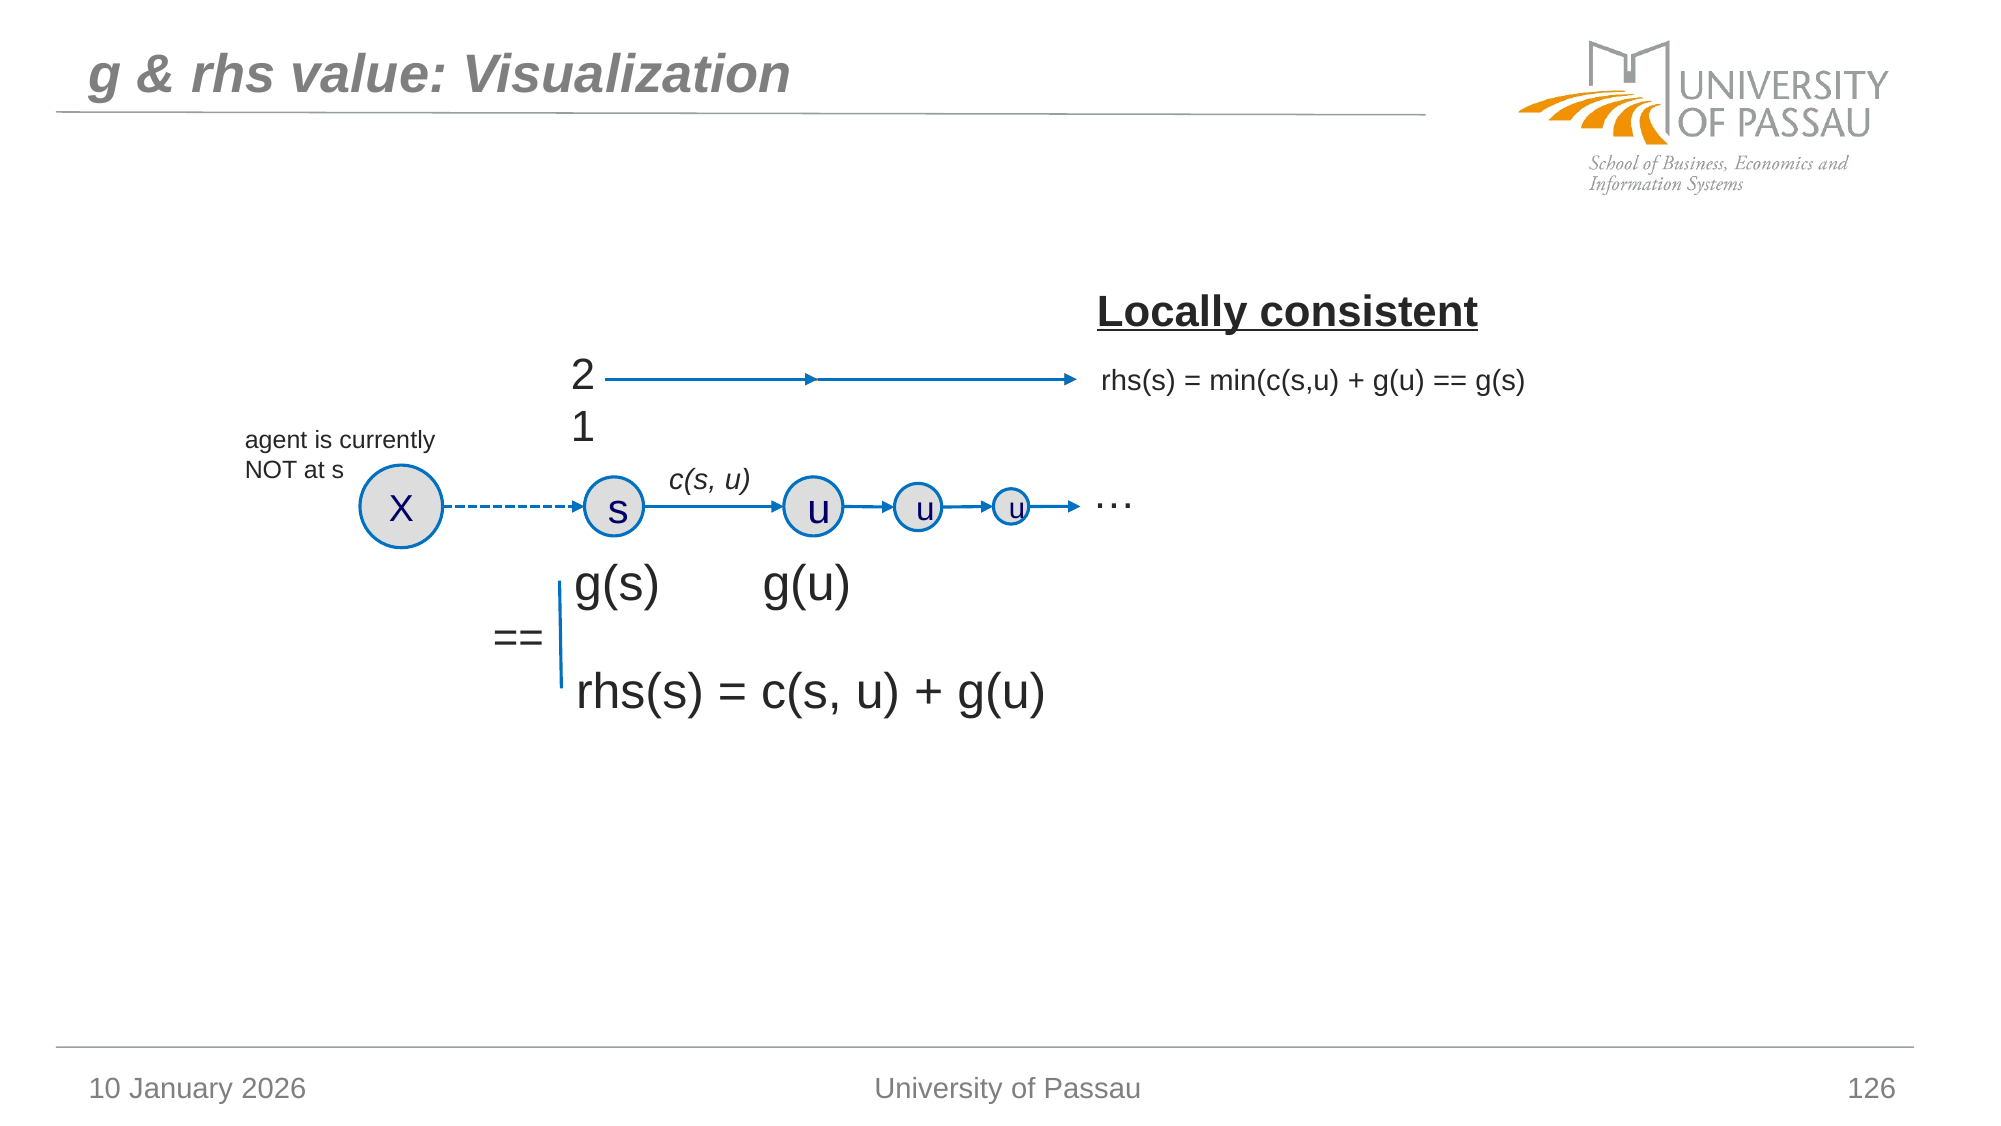

# g & rhs value: Visualization
Locally consistent
2
1
rhs(s) = min(c(s,u) + g(u) == g(s)
agent is currently
NOT at s
c(s, u)
…
X
s
u
u
u
g(s)
g(u)
==
rhs(s) = c(s, u) + g(u)
10 January 2026
University of Passau
126